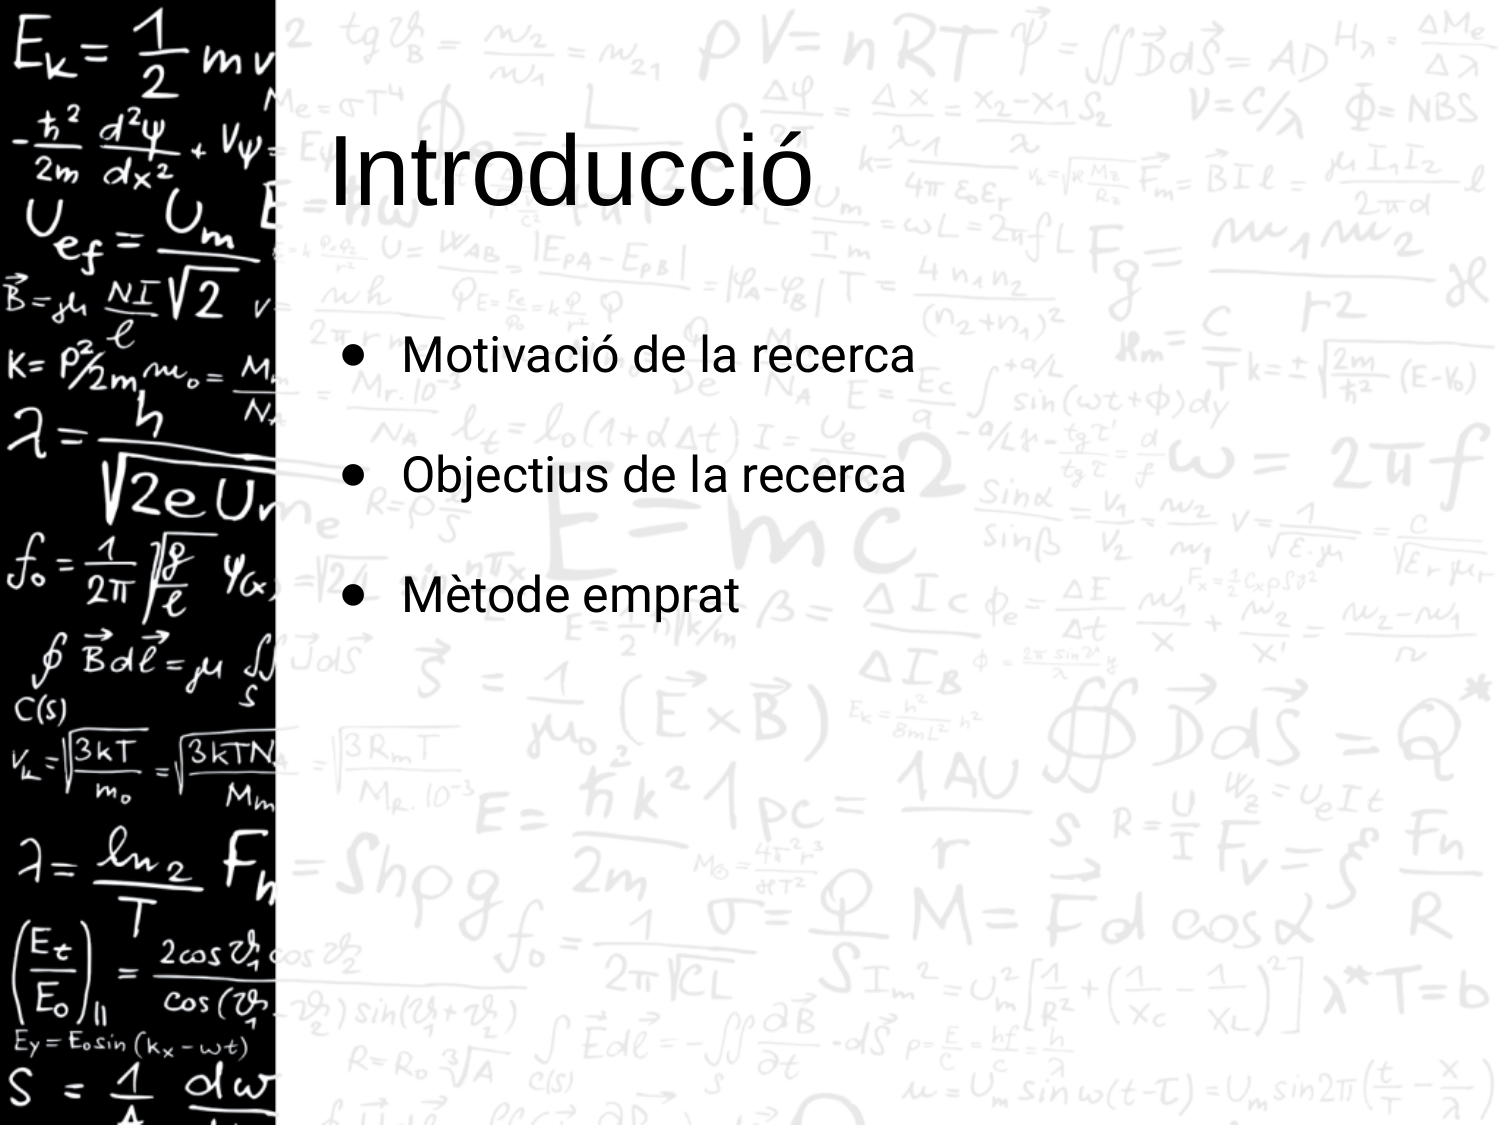

# Introducció
Motivació de la recerca

Objectius de la recerca

Mètode emprat